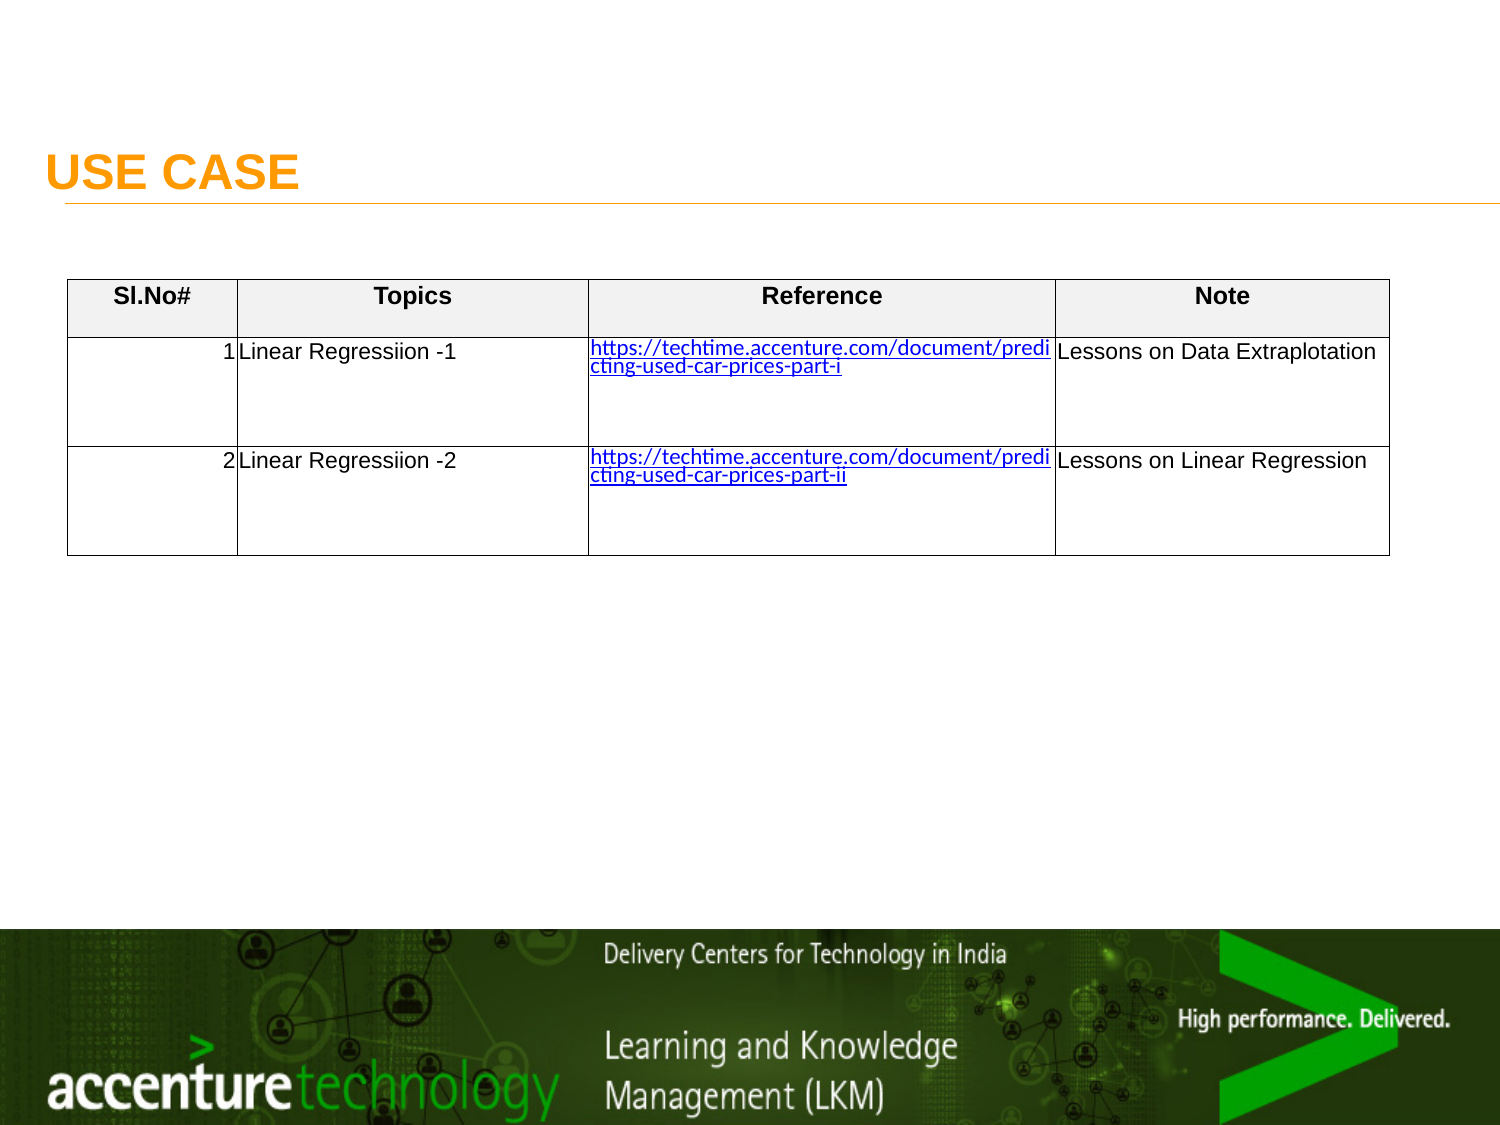

# USE CASE
| Sl.No# | Topics | Reference | Note |
| --- | --- | --- | --- |
| 1 | Linear Regressiion -1 | https://techtime.accenture.com/document/predicting-used-car-prices-part-i | Lessons on Data Extraplotation |
| 2 | Linear Regressiion -2 | https://techtime.accenture.com/document/predicting-used-car-prices-part-ii | Lessons on Linear Regression |